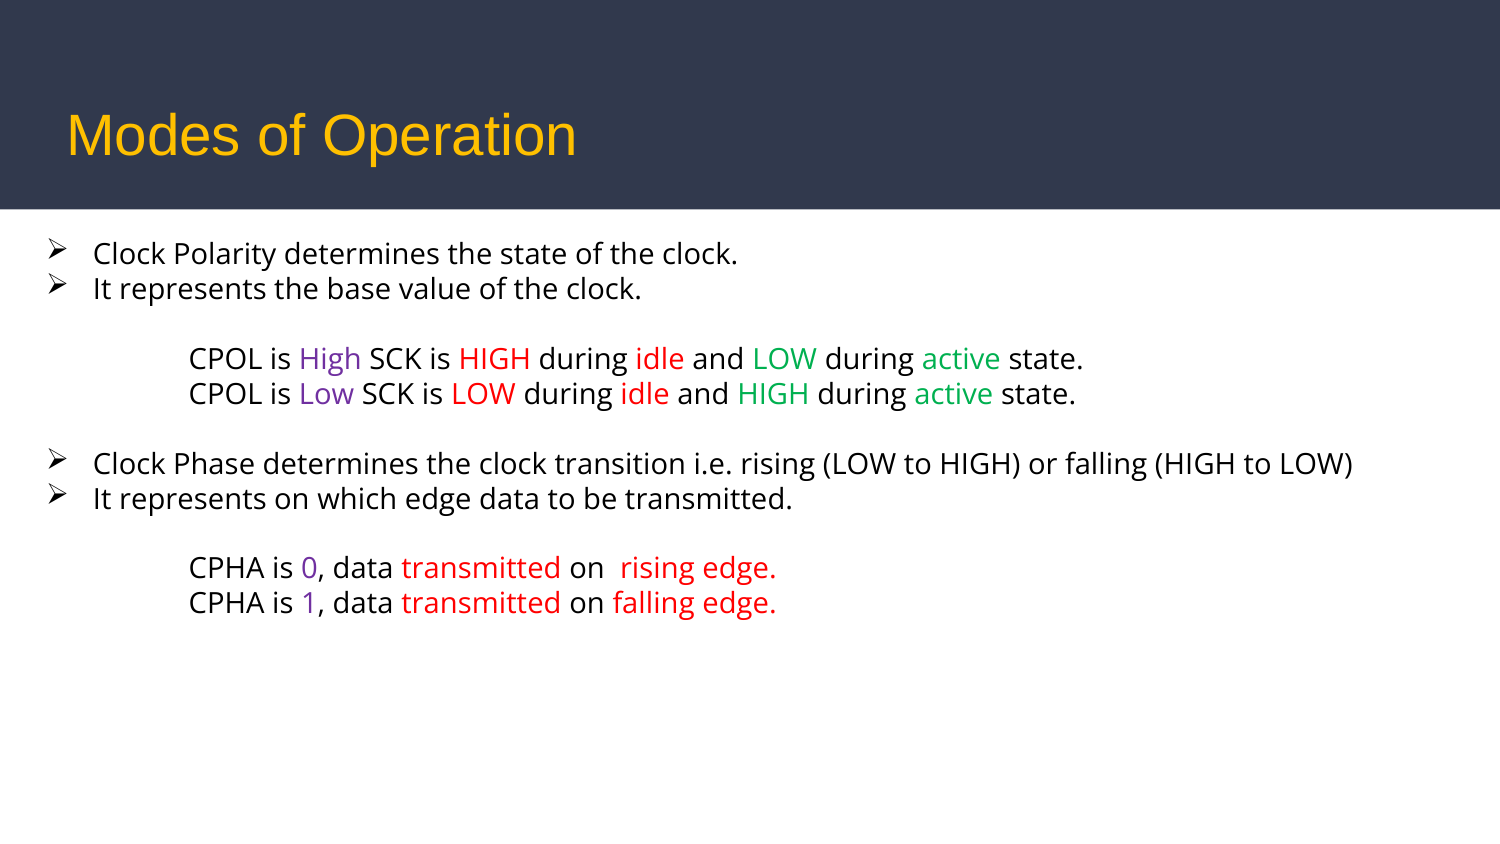

# Modes of Operation
Clock Polarity determines the state of the clock.
It represents the base value of the clock.

                   CPOL is High SCK is HIGH during idle and LOW during active state.
                   CPOL is Low SCK is LOW during idle and HIGH during active state.

Clock Phase determines the clock transition i.e. rising (LOW to HIGH) or falling (HIGH to LOW)
It represents on which edge data to be transmitted.

                   CPHA is 0, data transmitted on  rising edge.
                   CPHA is 1, data transmitted on falling edge.